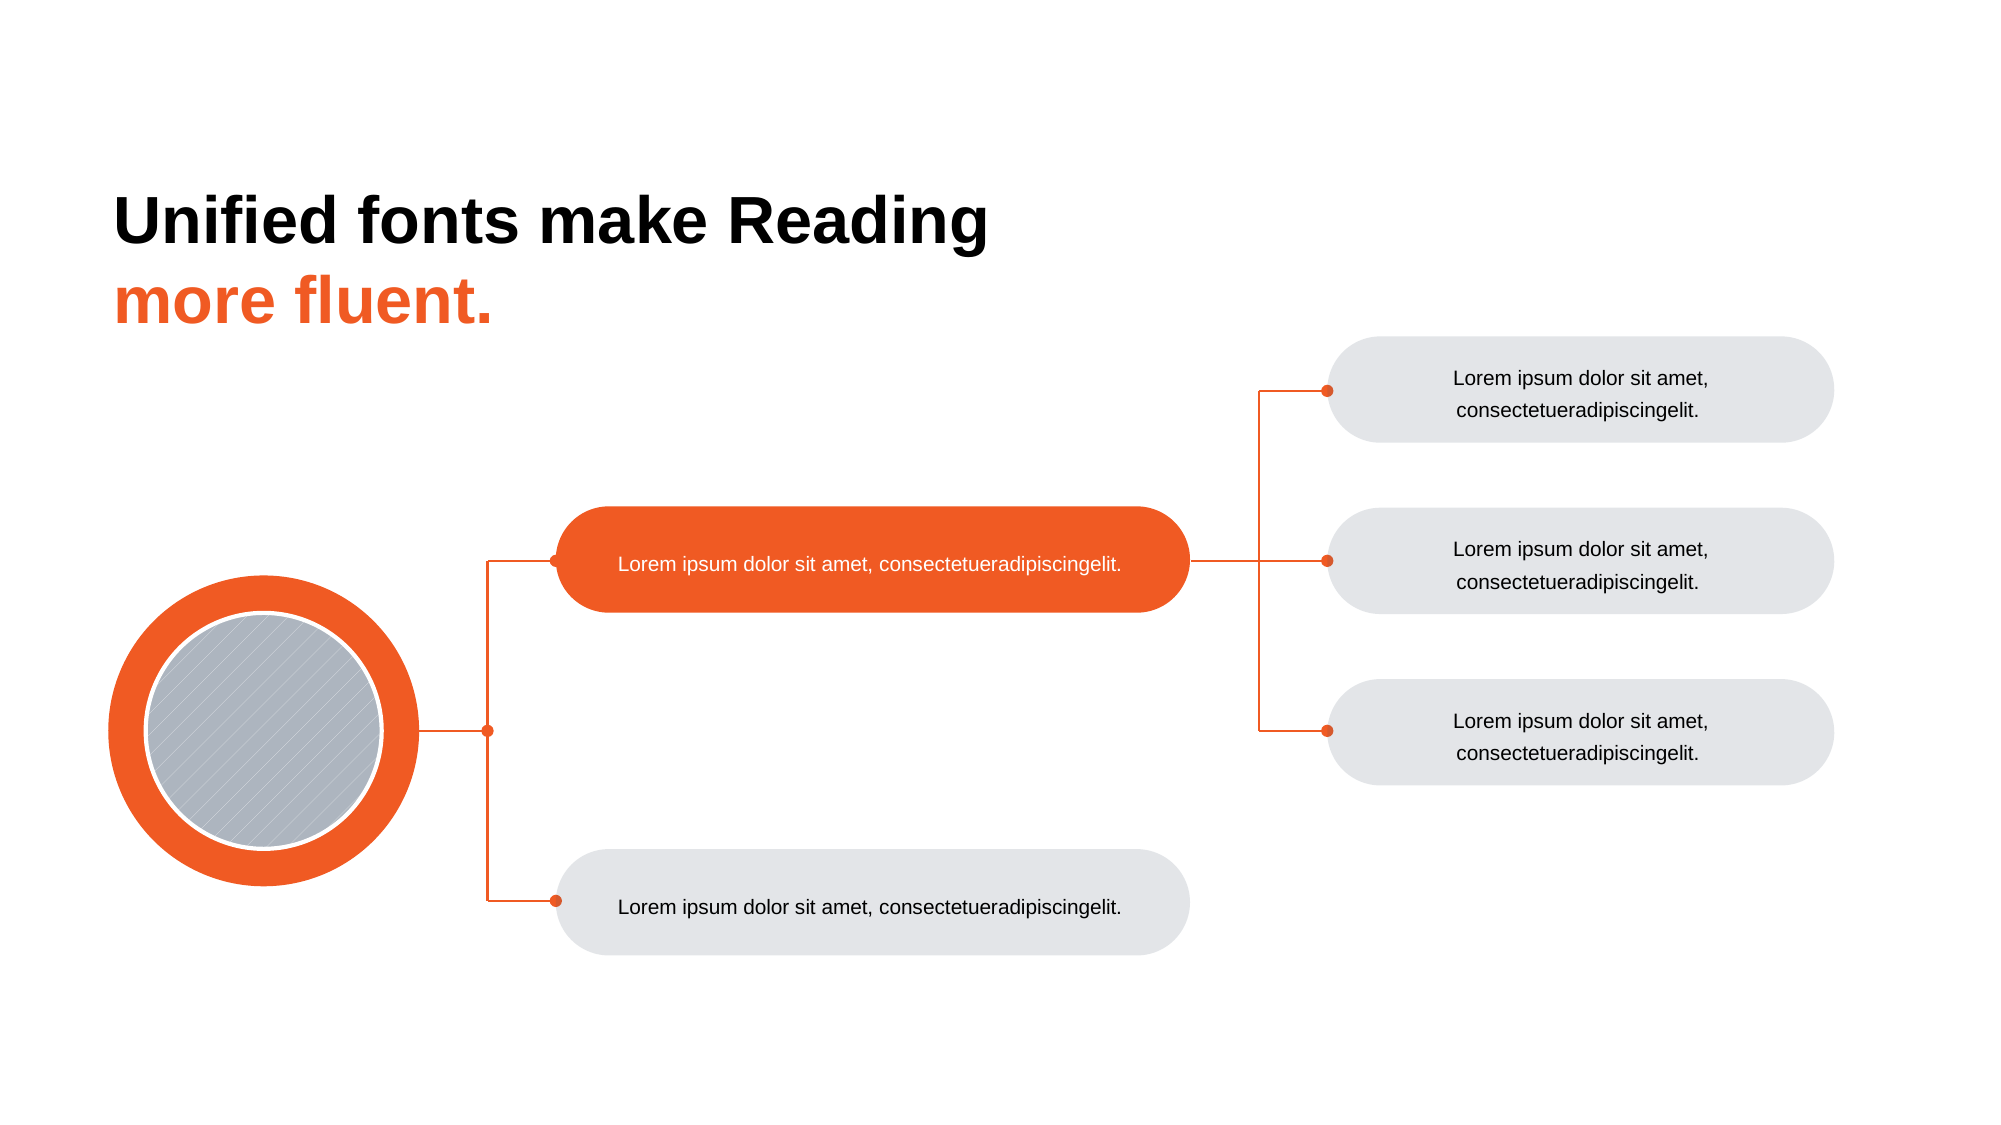

Unified fonts make Reading more fluent.
Lorem ipsum dolor sit amet, consectetueradipiscingelit.
Lorem ipsum dolor sit amet, consectetueradipiscingelit.
Lorem ipsum dolor sit amet, consectetueradipiscingelit.
Lorem ipsum dolor sit amet, consectetueradipiscingelit.

Lorem ipsum dolor sit amet, consectetueradipiscingelit.